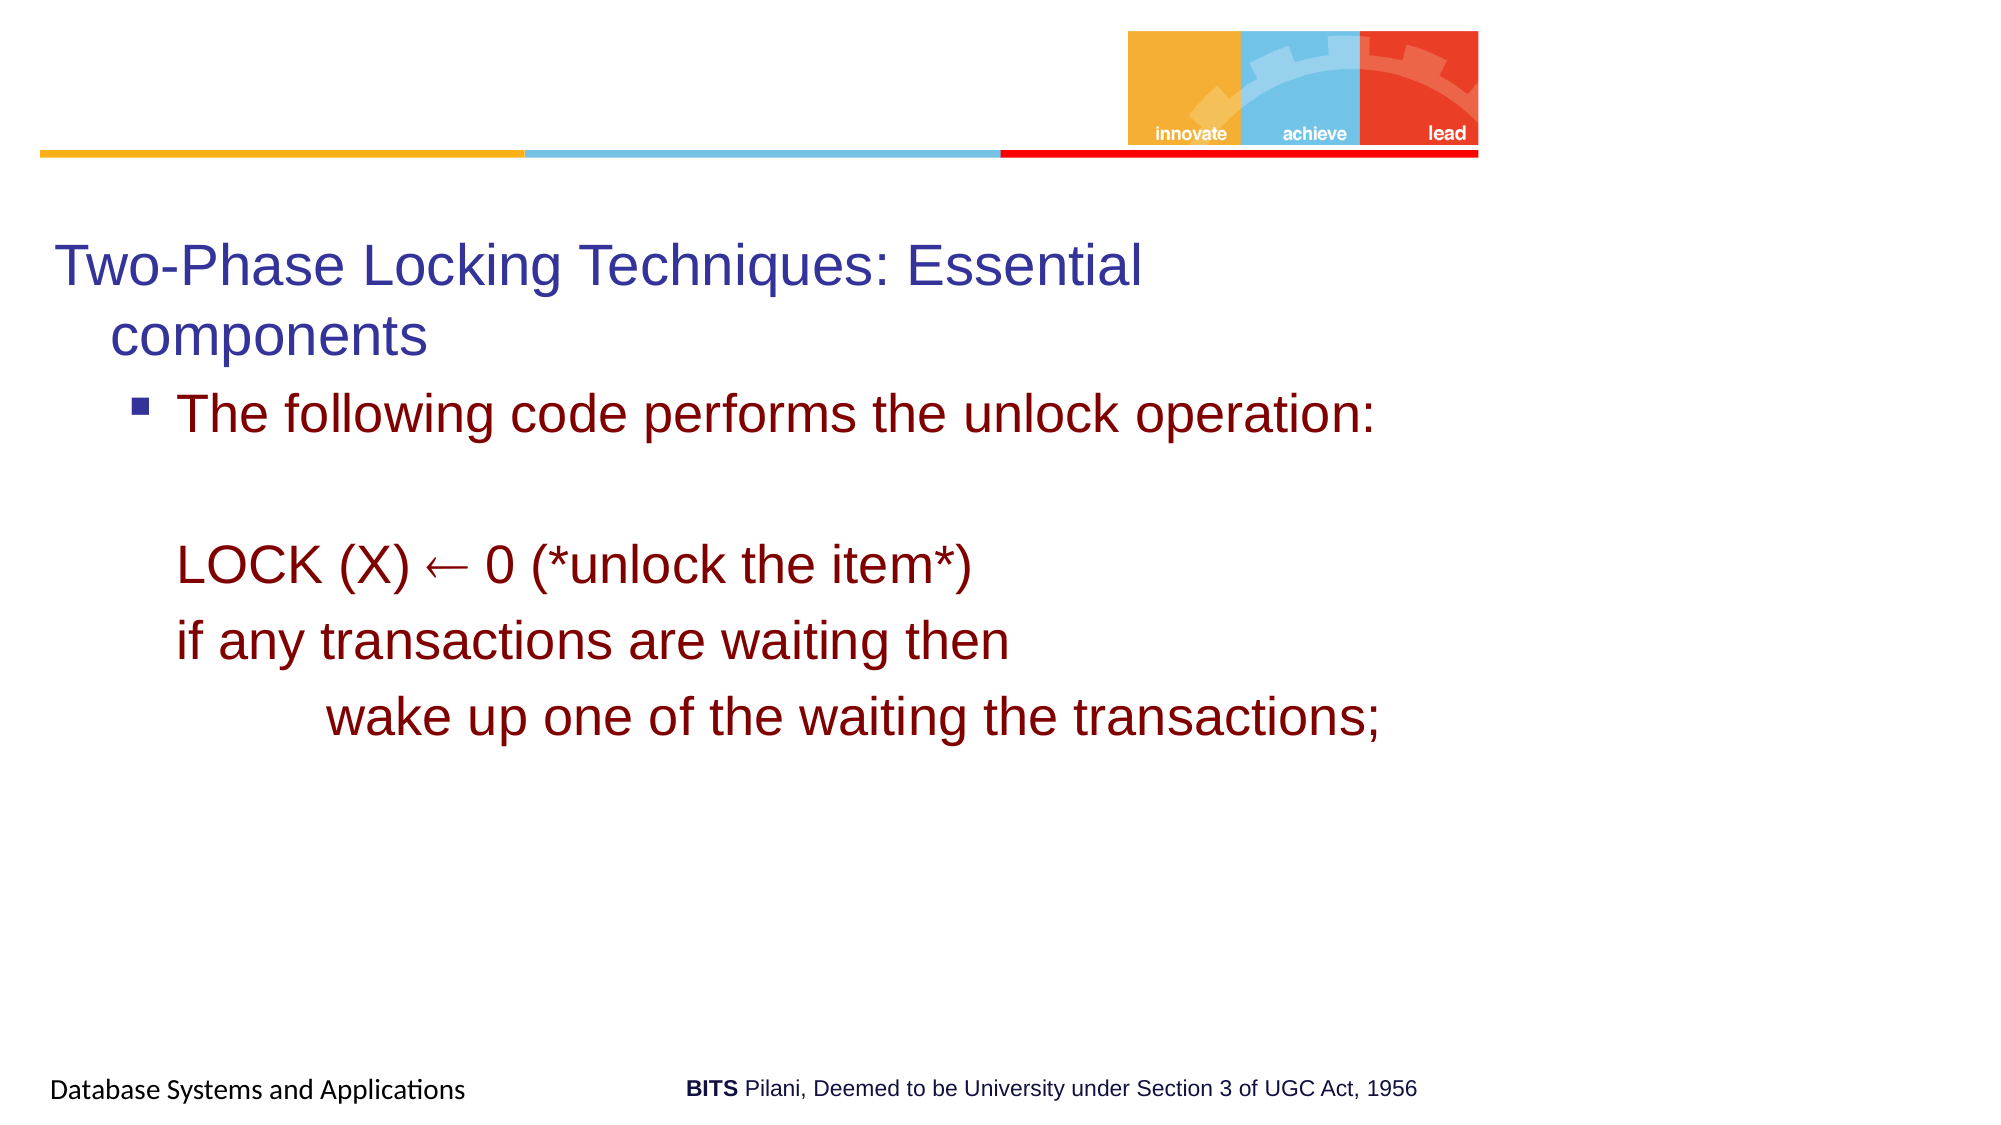

Two-Phase Locking Techniques: Essential components
The following code performs the unlock operation:

	LOCK (X) ← 0 (*unlock the item*)
	if any transactions are waiting then
		wake up one of the waiting the transactions;